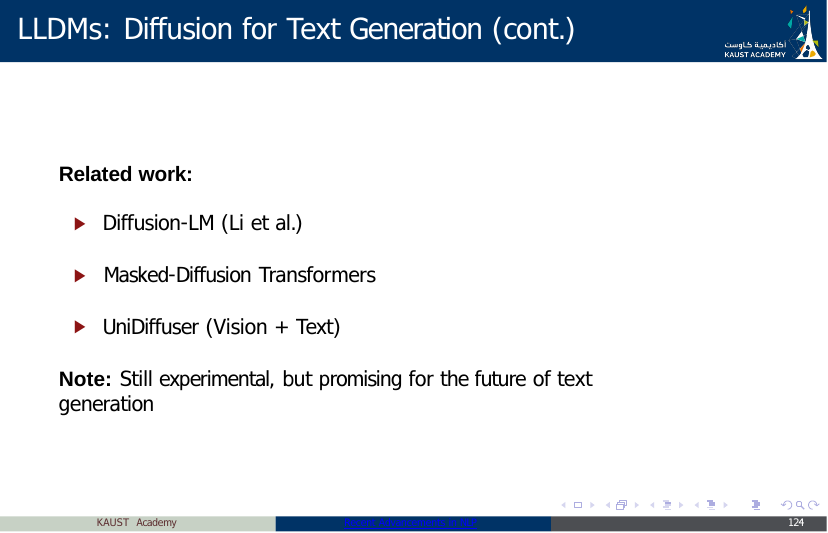

# LLDMs: Diffusion for Text Generation (cont.)
Related work:
▶ Diffusion-LM (Li et al.)
▶ Masked-Diffusion Transformers
▶ UniDiffuser (Vision + Text)
Note: Still experimental, but promising for the future of text generation

KAUST Academy
Recent Advancements in NLP
124